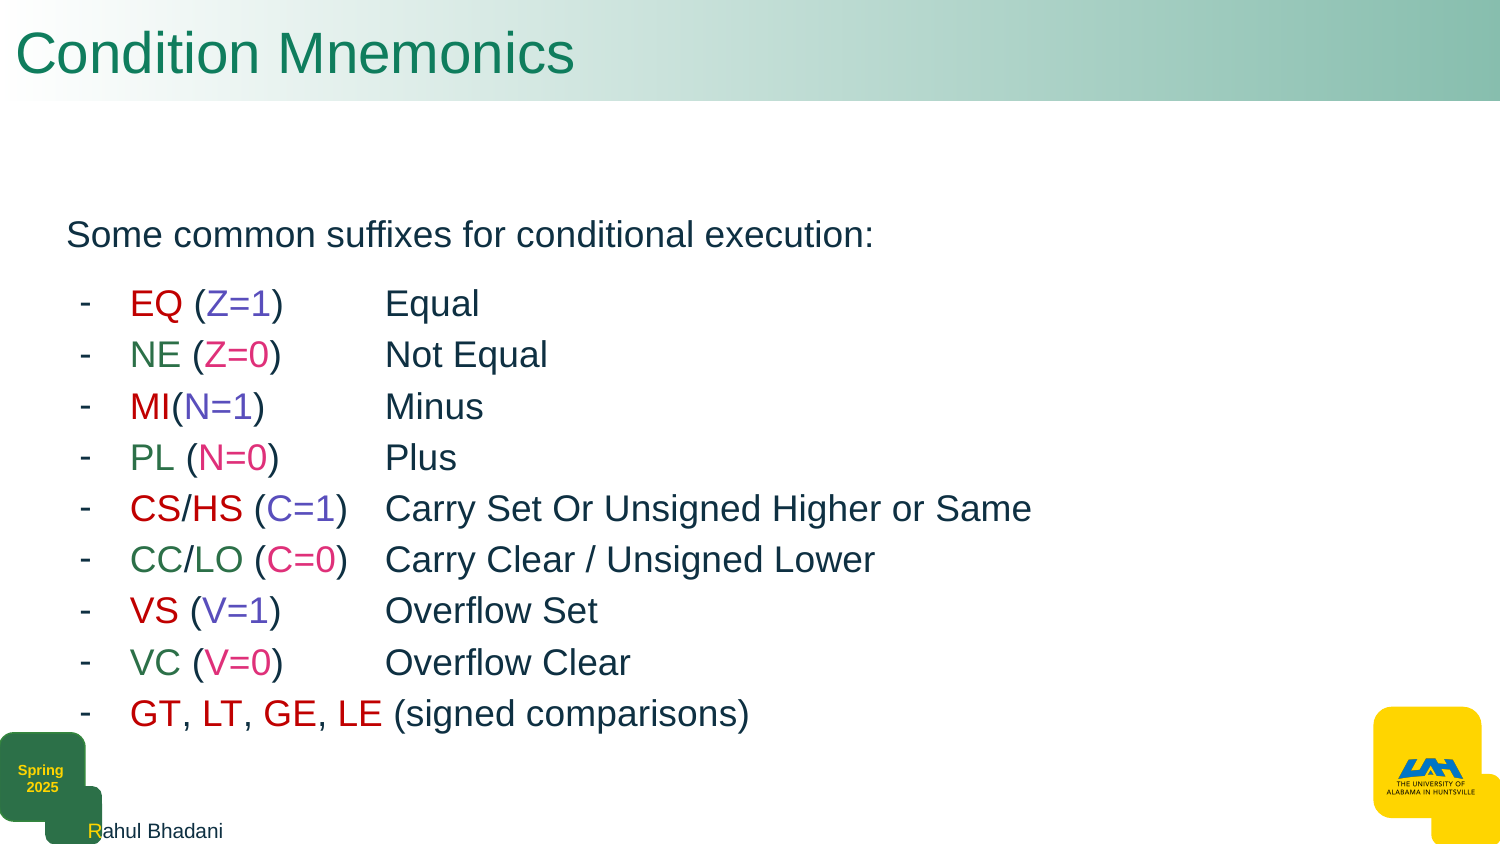

# Condition Mnemonics
Some common suffixes for conditional execution:
EQ (Z=1)		Equal
NE (Z=0)		Not Equal
MI(N=1)		Minus
PL (N=0)		Plus
CS/HS (C=1)	Carry Set Or Unsigned Higher or Same
CC/LO (C=0) 	Carry Clear / Unsigned Lower
VS (V=1) 		Overflow Set
VC (V=0)		Overflow Clear
GT, LT, GE, LE (signed comparisons)